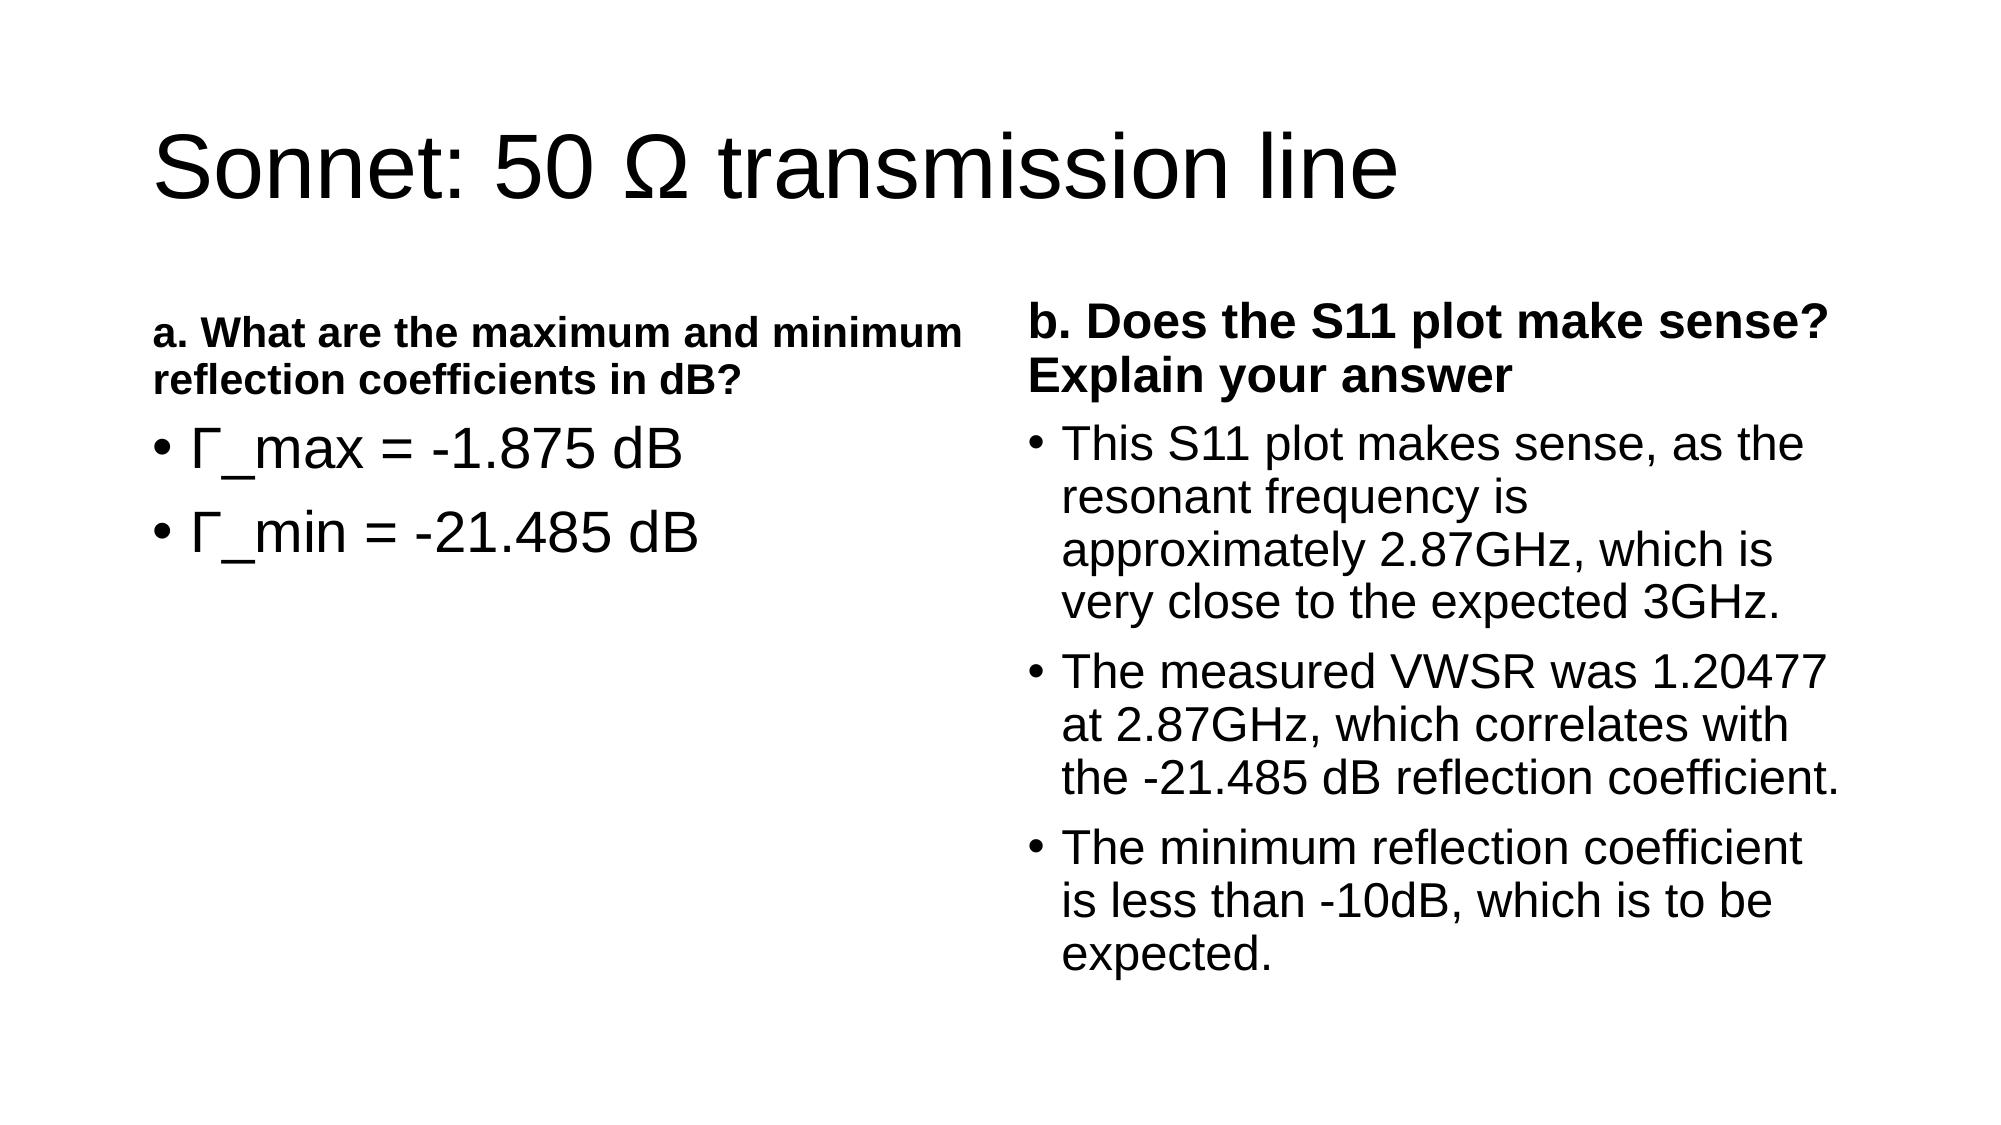

# Sonnet: 50 Ω transmission line
a. What are the maximum and minimum reflection coefficients in dB?
b. Does the S11 plot make sense? Explain your answer
Γ_max = -1.875 dB
Γ_min = -21.485 dB

This S11 plot makes sense, as the resonant frequency is approximately 2.87GHz, which is very close to the expected 3GHz.
The measured VWSR was 1.20477 at 2.87GHz, which correlates with the -21.485 dB reflection coefficient.
The minimum reflection coefficient is less than -10dB, which is to be expected.